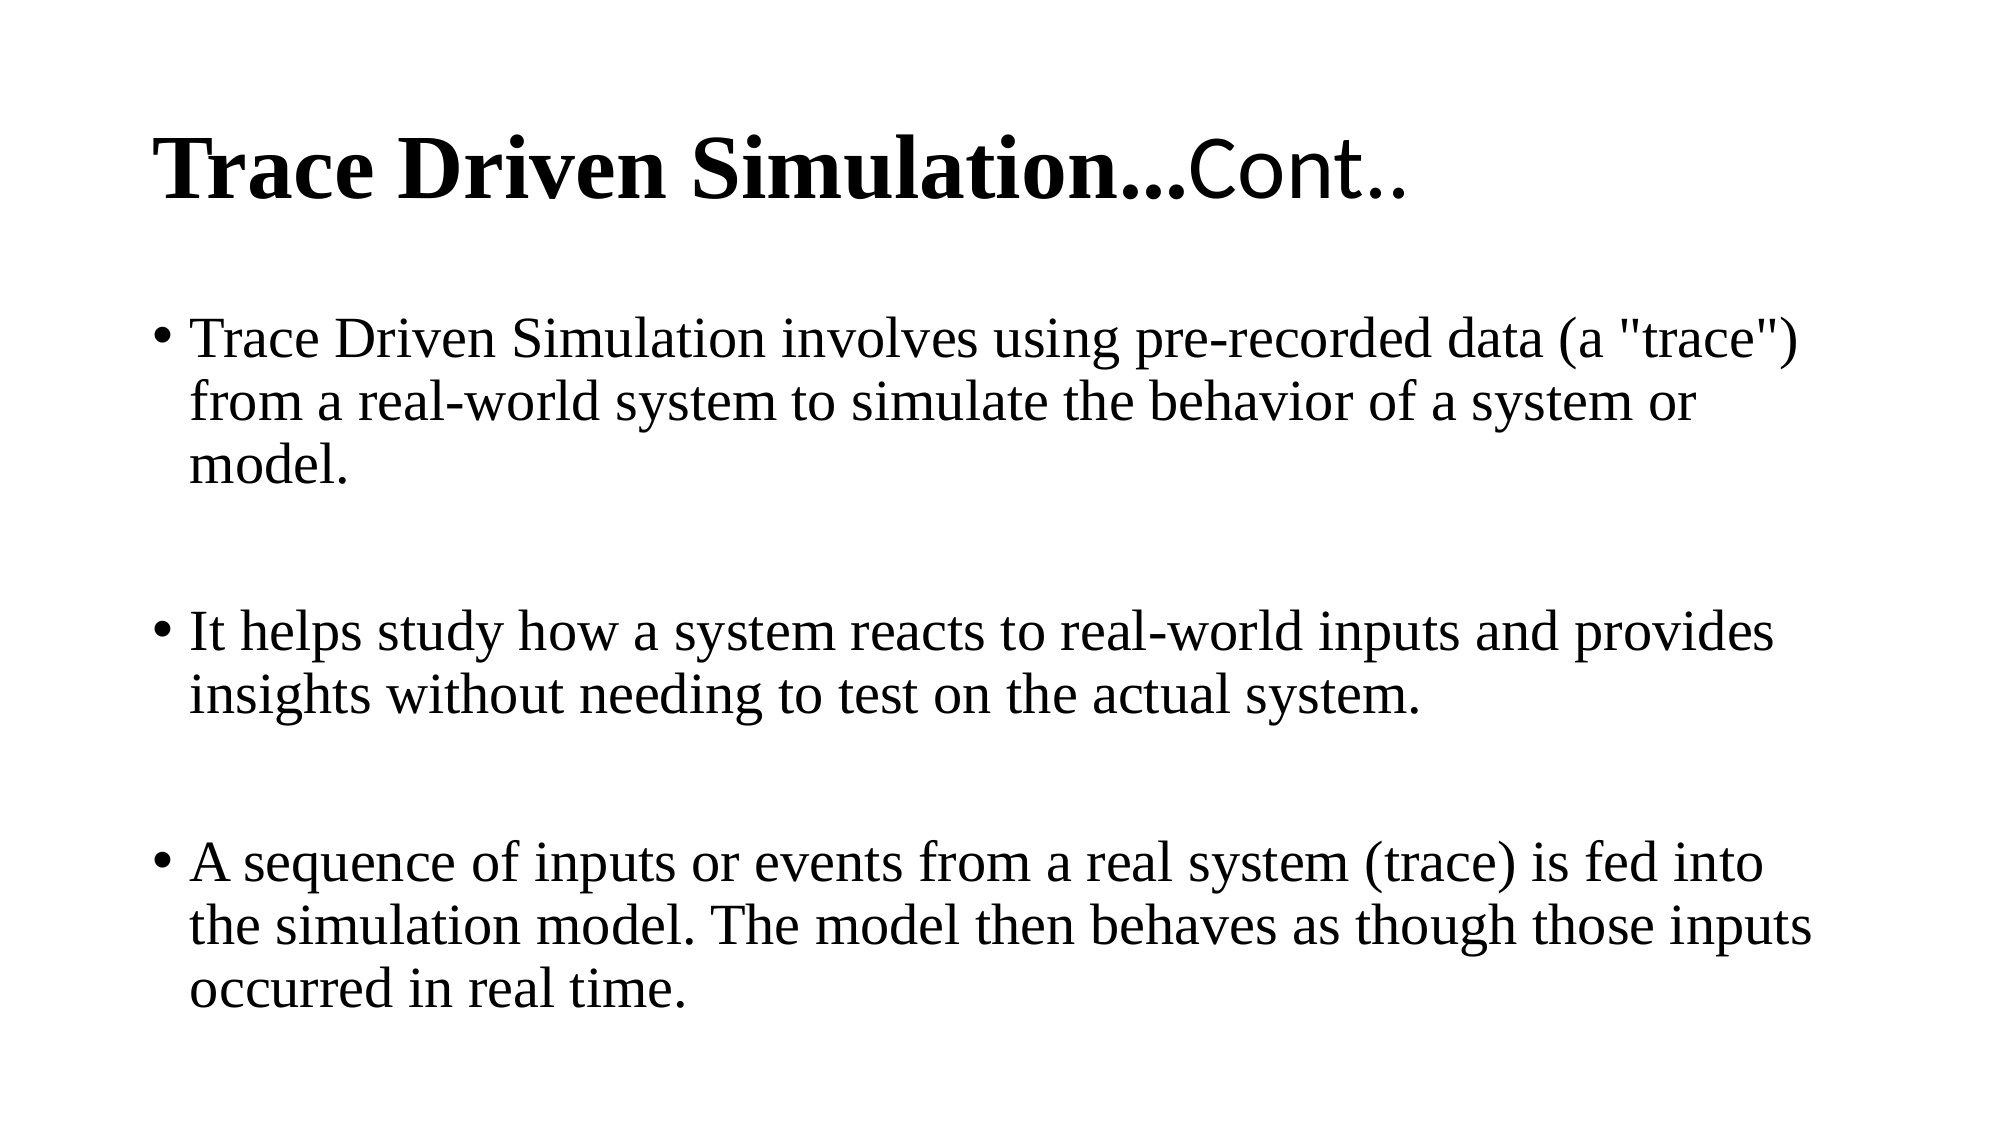

# Trace Driven Simulation...Cont..
Trace Driven Simulation involves using pre-recorded data (a "trace") from a real-world system to simulate the behavior of a system or model.

It helps study how a system reacts to real-world inputs and provides insights without needing to test on the actual system.

A sequence of inputs or events from a real system (trace) is fed into the simulation model. The model then behaves as though those inputs occurred in real time.